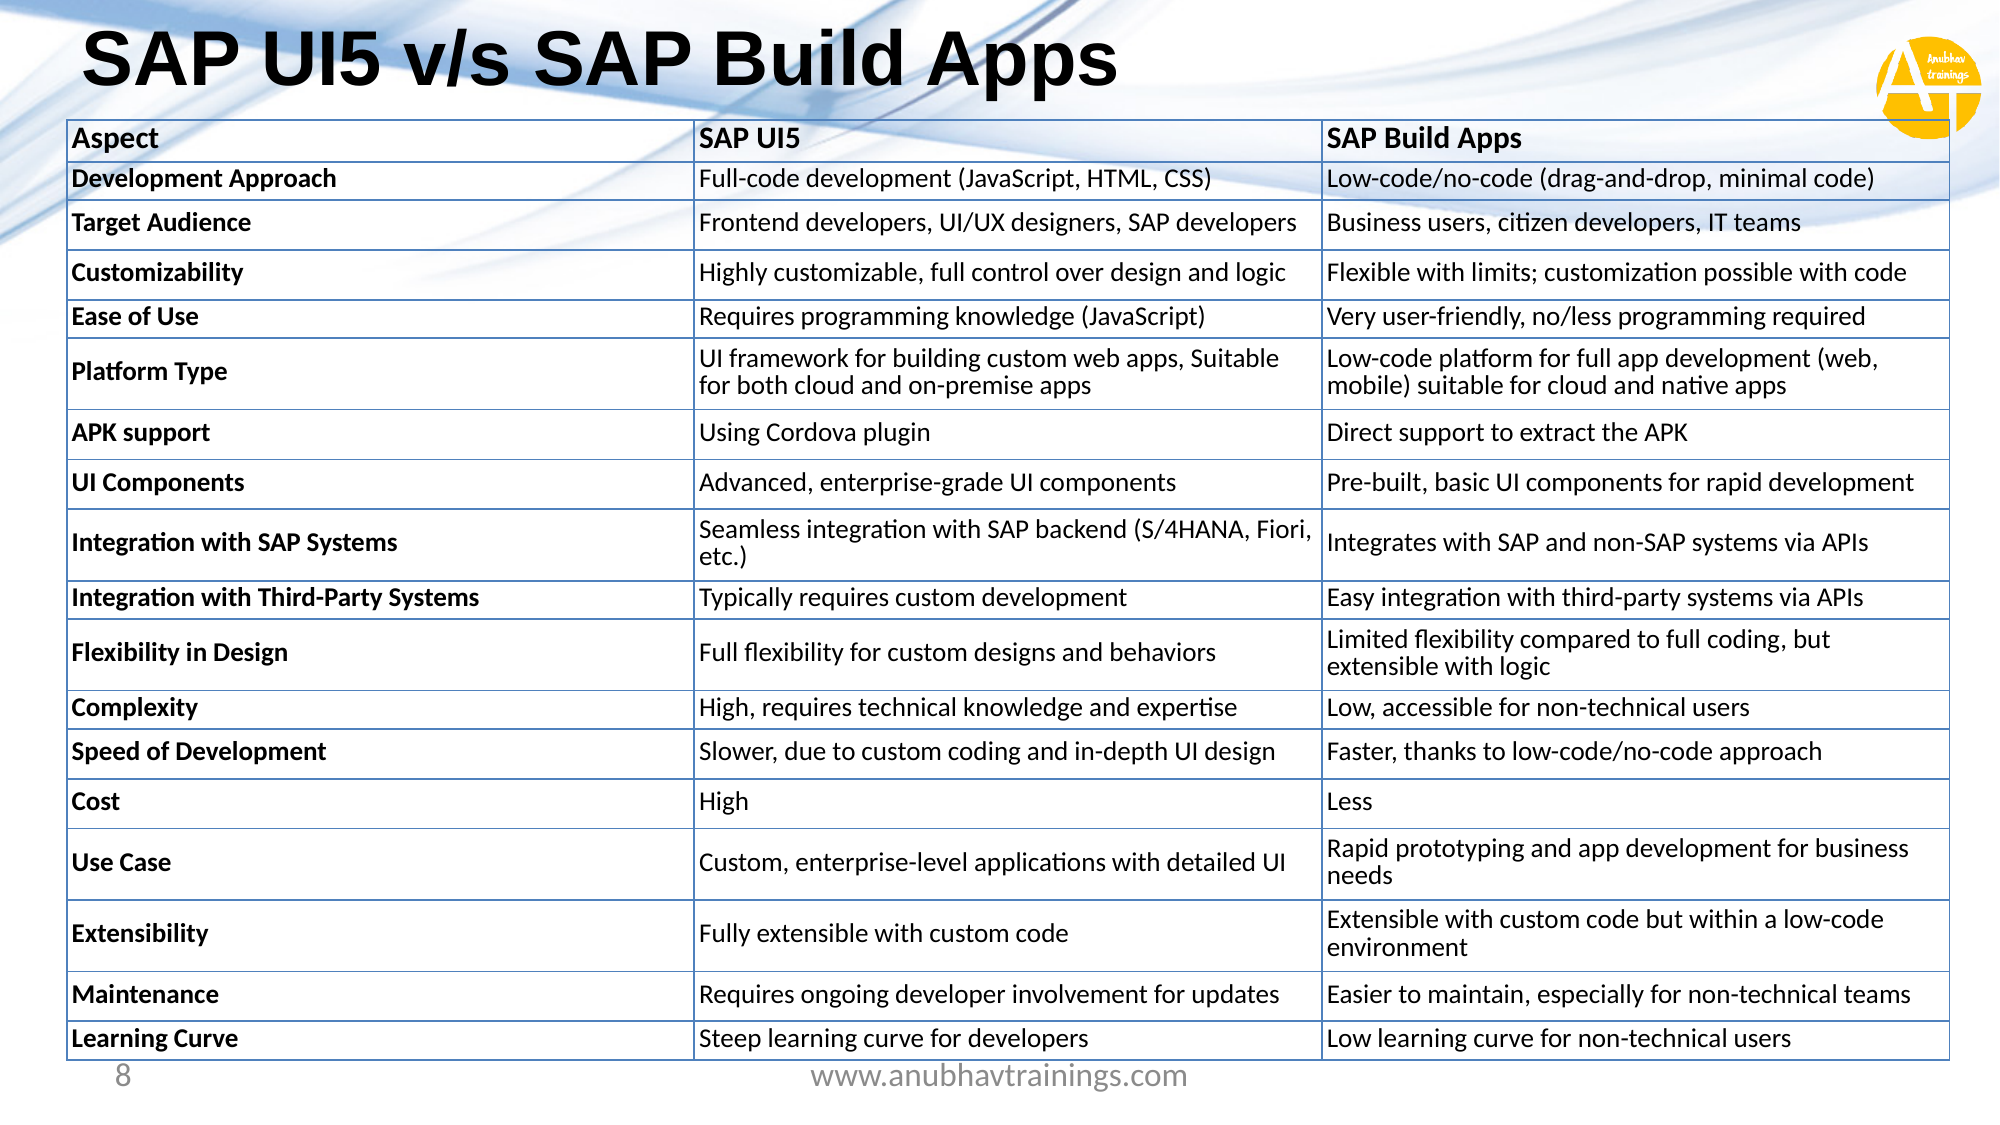

# SAP UI5 v/s SAP Build Apps
| Aspect | SAP UI5 | SAP Build Apps |
| --- | --- | --- |
| Development Approach | Full-code development (JavaScript, HTML, CSS) | Low-code/no-code (drag-and-drop, minimal code) |
| Target Audience | Frontend developers, UI/UX designers, SAP developers | Business users, citizen developers, IT teams |
| Customizability | Highly customizable, full control over design and logic | Flexible with limits; customization possible with code |
| Ease of Use | Requires programming knowledge (JavaScript) | Very user-friendly, no/less programming required |
| Platform Type | UI framework for building custom web apps, Suitable for both cloud and on-premise apps | Low-code platform for full app development (web, mobile) suitable for cloud and native apps |
| APK support | Using Cordova plugin | Direct support to extract the APK |
| UI Components | Advanced, enterprise-grade UI components | Pre-built, basic UI components for rapid development |
| Integration with SAP Systems | Seamless integration with SAP backend (S/4HANA, Fiori, etc.) | Integrates with SAP and non-SAP systems via APIs |
| Integration with Third-Party Systems | Typically requires custom development | Easy integration with third-party systems via APIs |
| Flexibility in Design | Full flexibility for custom designs and behaviors | Limited flexibility compared to full coding, but extensible with logic |
| Complexity | High, requires technical knowledge and expertise | Low, accessible for non-technical users |
| Speed of Development | Slower, due to custom coding and in-depth UI design | Faster, thanks to low-code/no-code approach |
| Cost | High | Less |
| Use Case | Custom, enterprise-level applications with detailed UI | Rapid prototyping and app development for business needs |
| Extensibility | Fully extensible with custom code | Extensible with custom code but within a low-code environment |
| Maintenance | Requires ongoing developer involvement for updates | Easier to maintain, especially for non-technical teams |
| Learning Curve | Steep learning curve for developers | Low learning curve for non-technical users |
8
www.anubhavtrainings.com